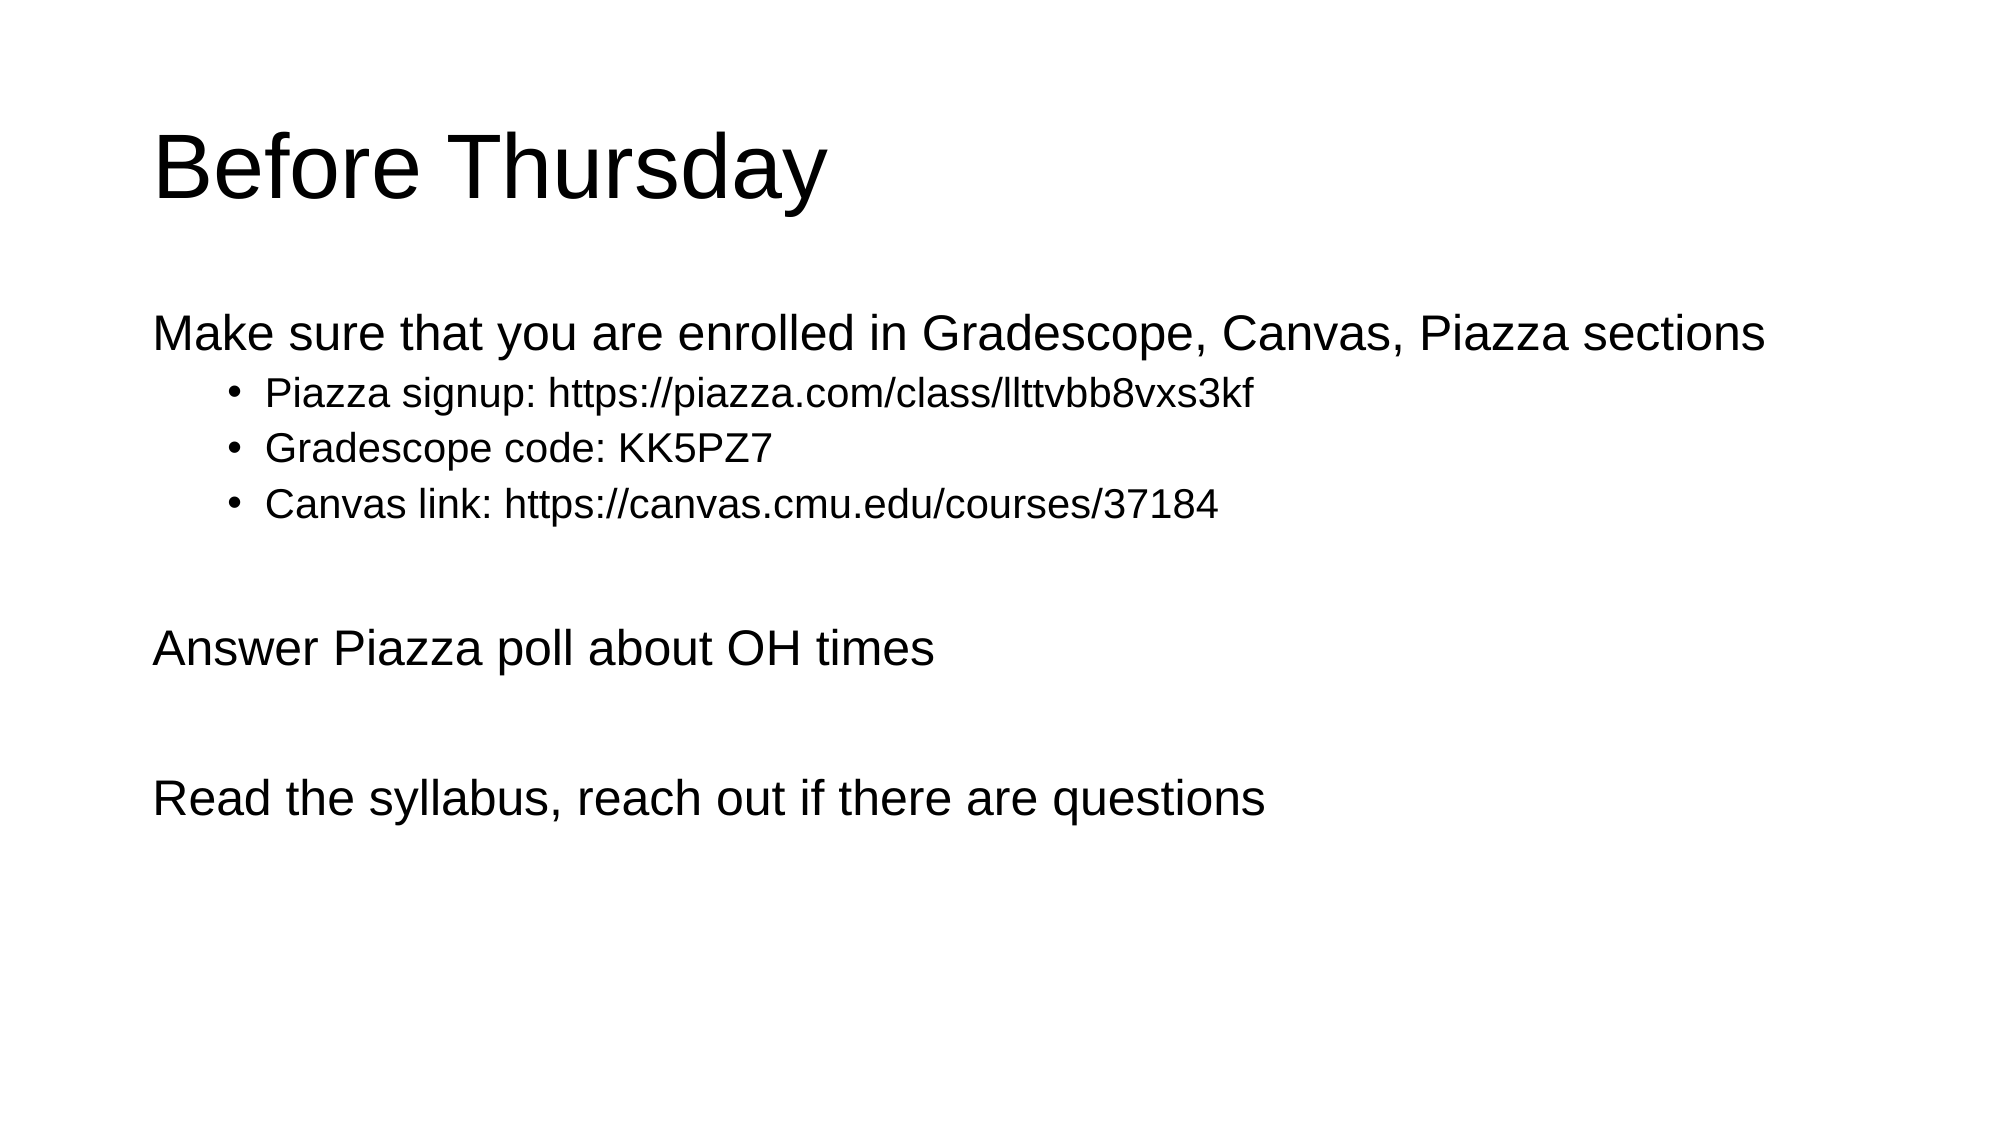

# Before Thursday
Make sure that you are enrolled in Gradescope, Canvas, Piazza sections
Piazza signup: https://piazza.com/class/llttvbb8vxs3kf
Gradescope code: KK5PZ7
Canvas link: https://canvas.cmu.edu/courses/37184

Answer Piazza poll about OH times

Read the syllabus, reach out if there are questions